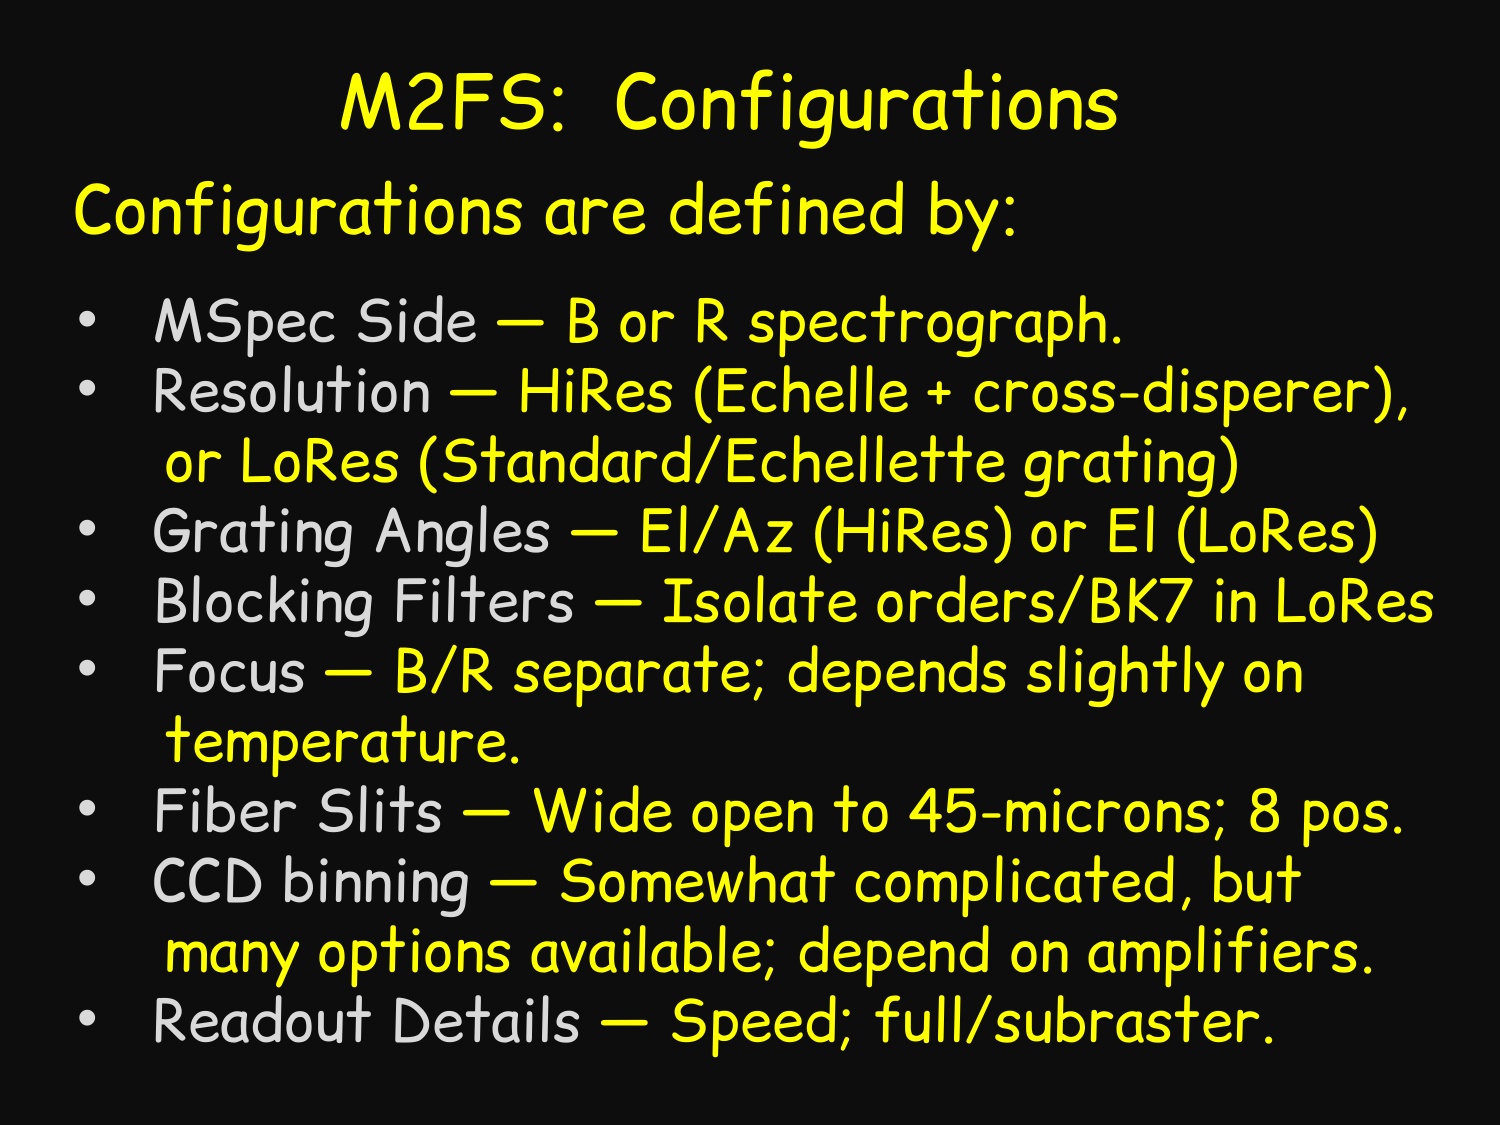

M2FS:  Configurations
Configurations are defined by:
MSpec Side — B or R spectrograph.
Resolution — HiRes (Echelle + cross-disperer),
     or LoRes (Standard/Echellette grating)
Grating Angles — El/Az (HiRes) or El (LoRes)
Blocking Filters — Isolate orders/BK7 in LoRes
Focus — B/R separate; depends slightly on
     temperature.
Fiber Slits — Wide open to 45-microns; 8 pos.
CCD binning — Somewhat complicated, but
     many options available; depend on amplifiers.
Readout Details — Speed; full/subraster.